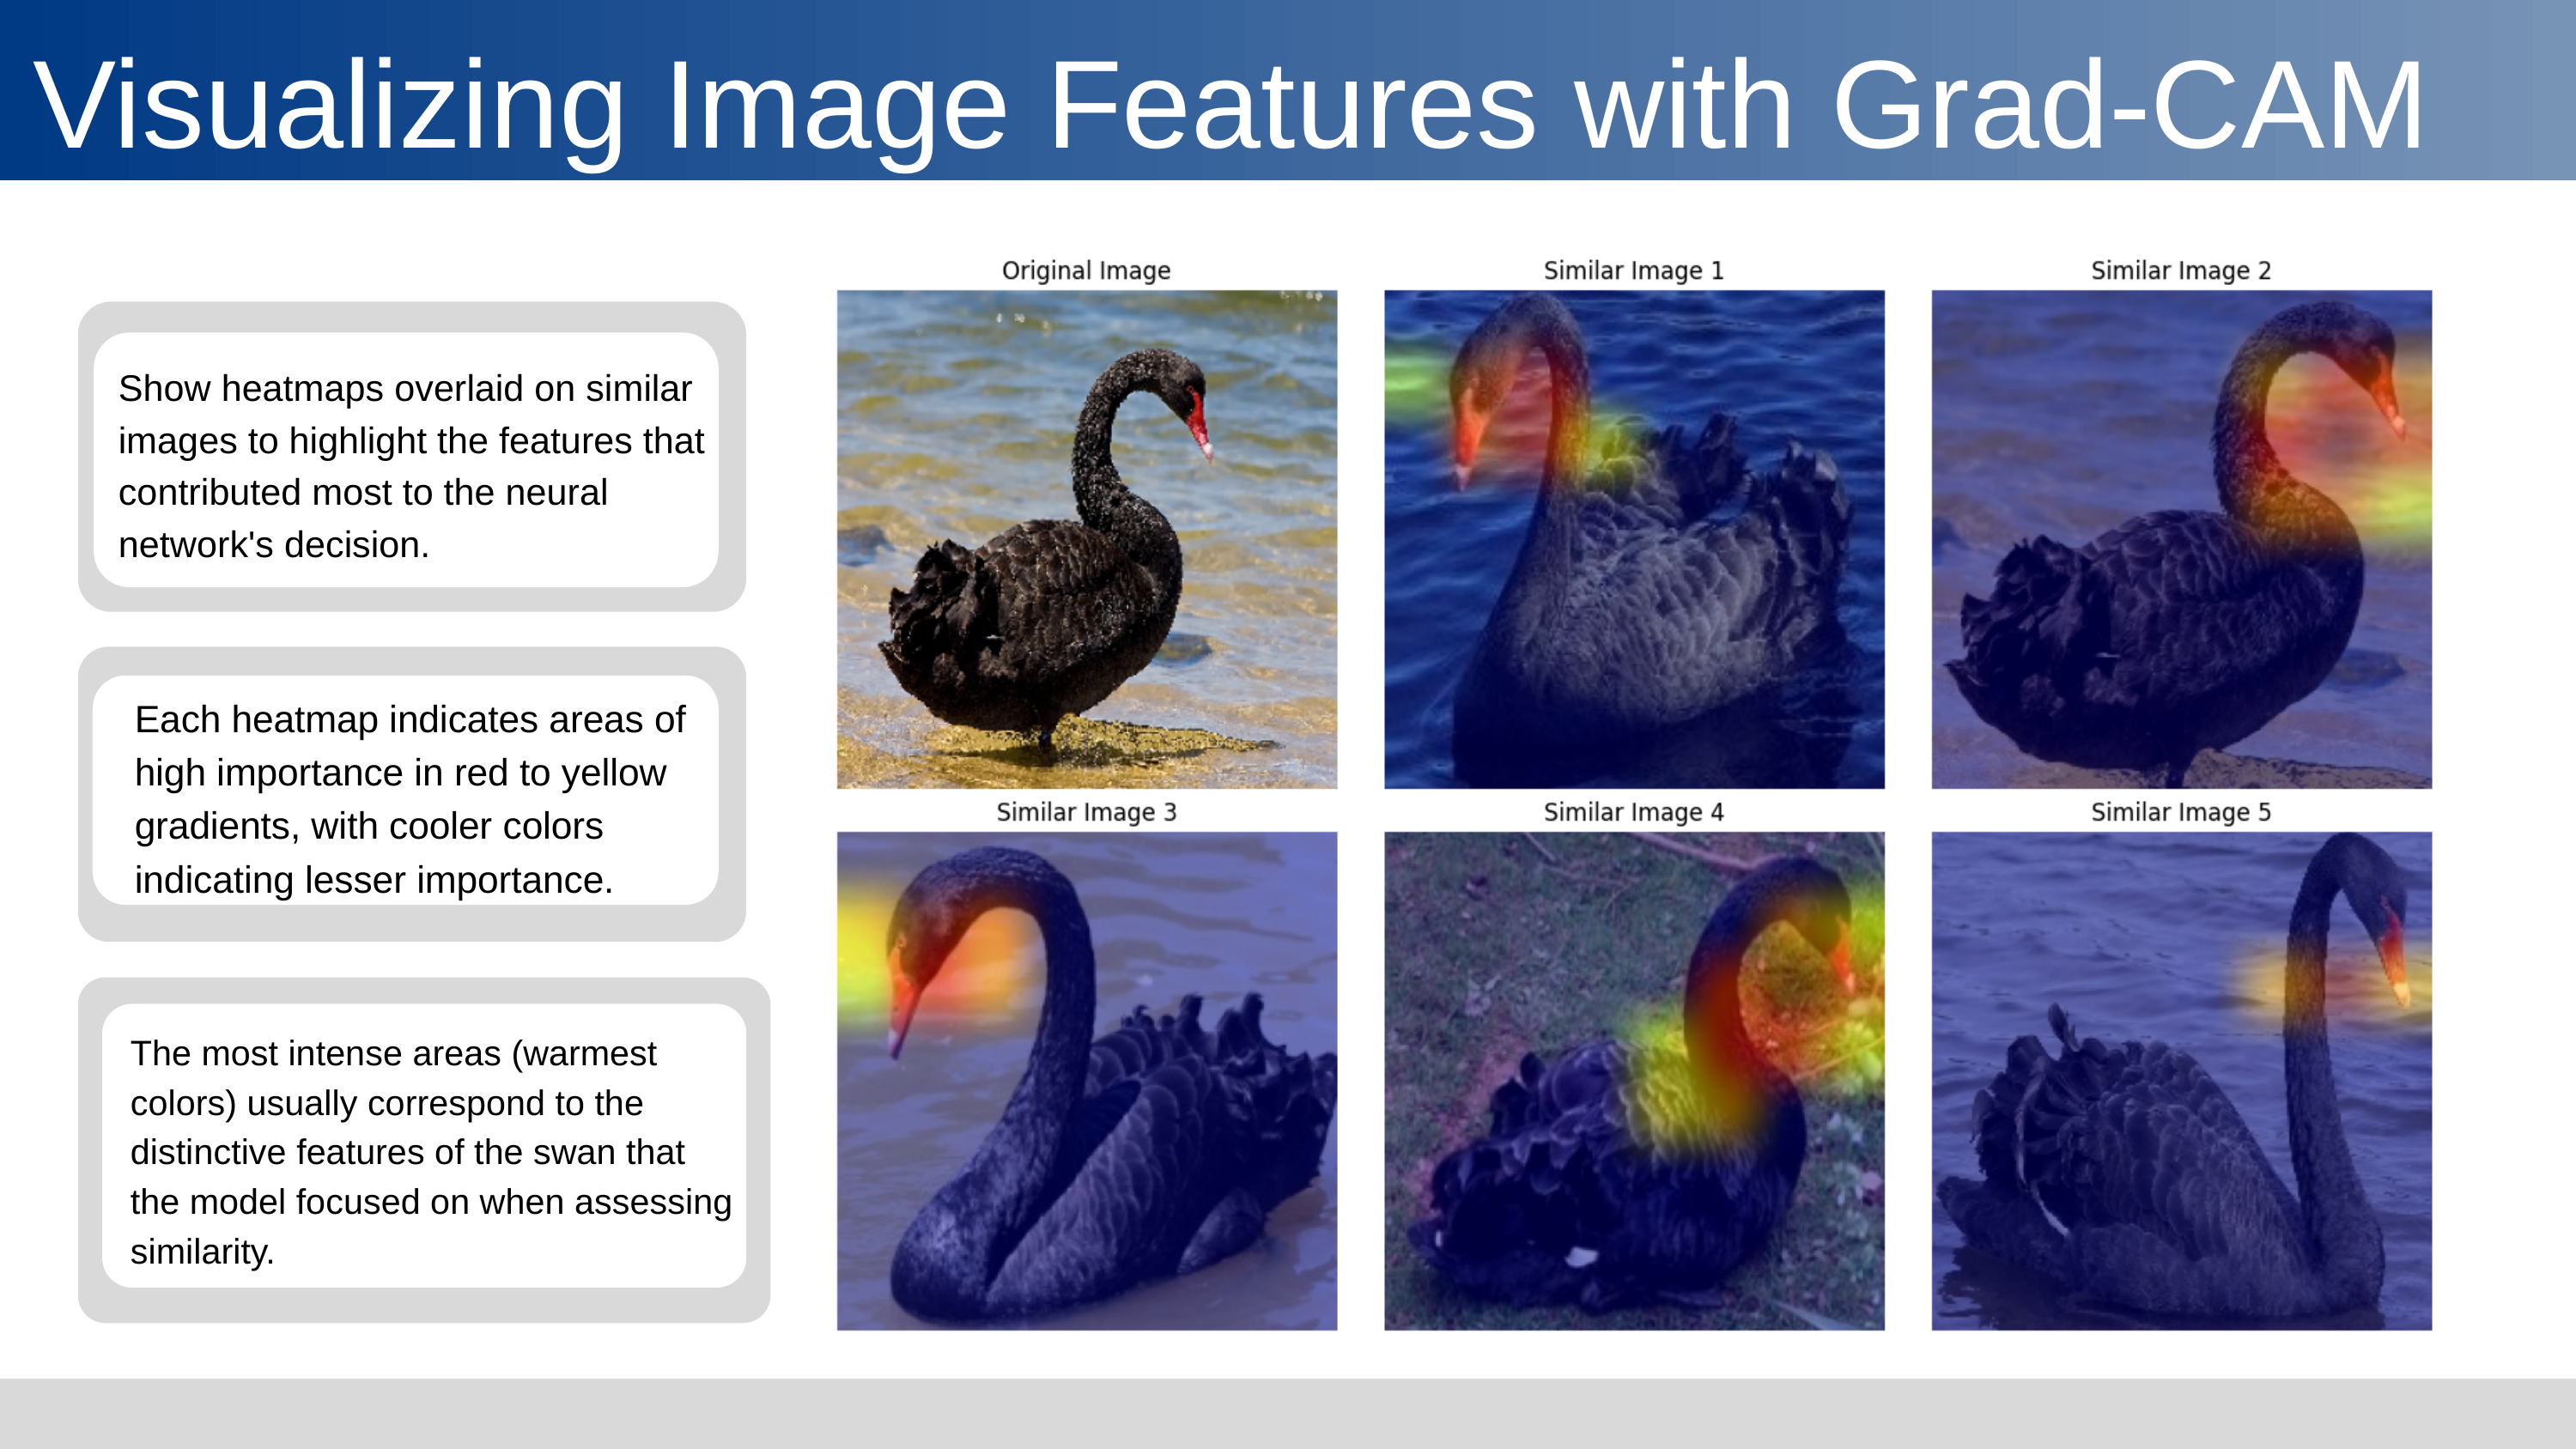

Visualizing Image Features with Grad-CAM

Show heatmaps overlaid on similar images to highlight the features that contributed most to the neural network's decision.

Each heatmap indicates areas of high importance in red to yellow gradients, with cooler colors indicating lesser importance.

The most intense areas (warmest colors) usually correspond to the
distinctive features of the swan that the model focused on when assessing similarity.